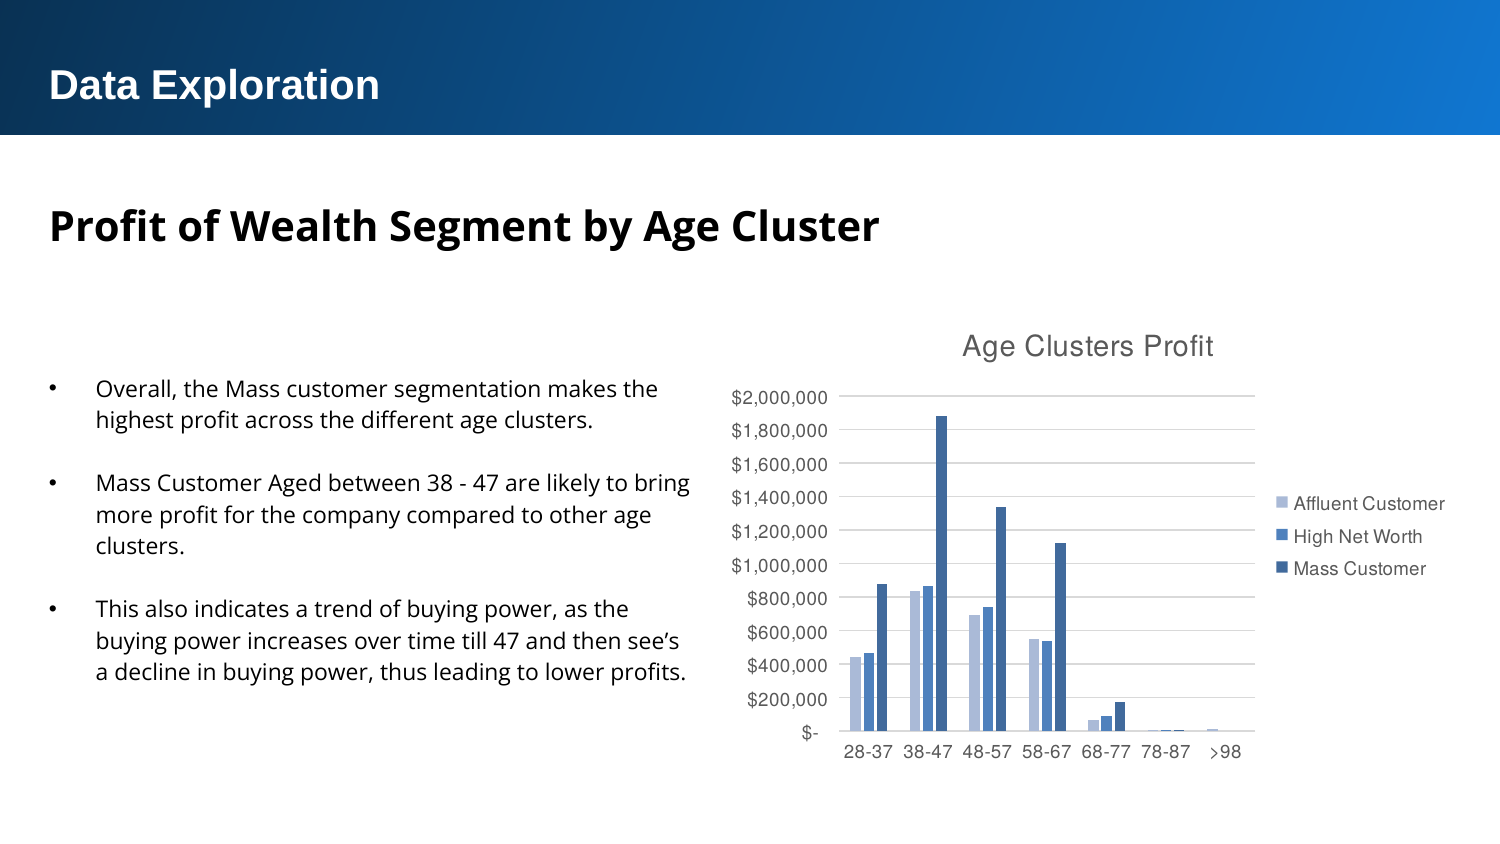

Data Exploration
Profit of Wealth Segment by Age Cluster

### Chart: Age Clusters Profit

| Category | Affluent Customer | High Net Worth | Mass Customer |
|---|---|---|---|
| 28-37 | 443362.9649719002 | 464270.0999999999 | 879608.000000003 |
| 38-47 | 838316.169999999 | 868252.4100000001 | 1879478.4400000076 |
| 48-57 | 694540.7099999996 | 740294.9500000002 | 1337421.0200000007 |
| 58-67 | 551639.3700000002 | 538242.7000000001 | 1124132.7400000014 |
| 68-77 | 66852.10999999999 | 91763.98999999995 | 174767.0799999999 |
| 78-87 | 7421.760000000002 | 4523.23 | 10136.8 |
| >98 | 13791.789999999997 | None | None |
Overall, the Mass customer segmentation makes the highest profit across the different age clusters.

Mass Customer Aged between 38 - 47 are likely to bring more profit for the company compared to other age clusters.

This also indicates a trend of buying power, as the buying power increases over time till 47 and then see’s a decline in buying power, thus leading to lower profits.